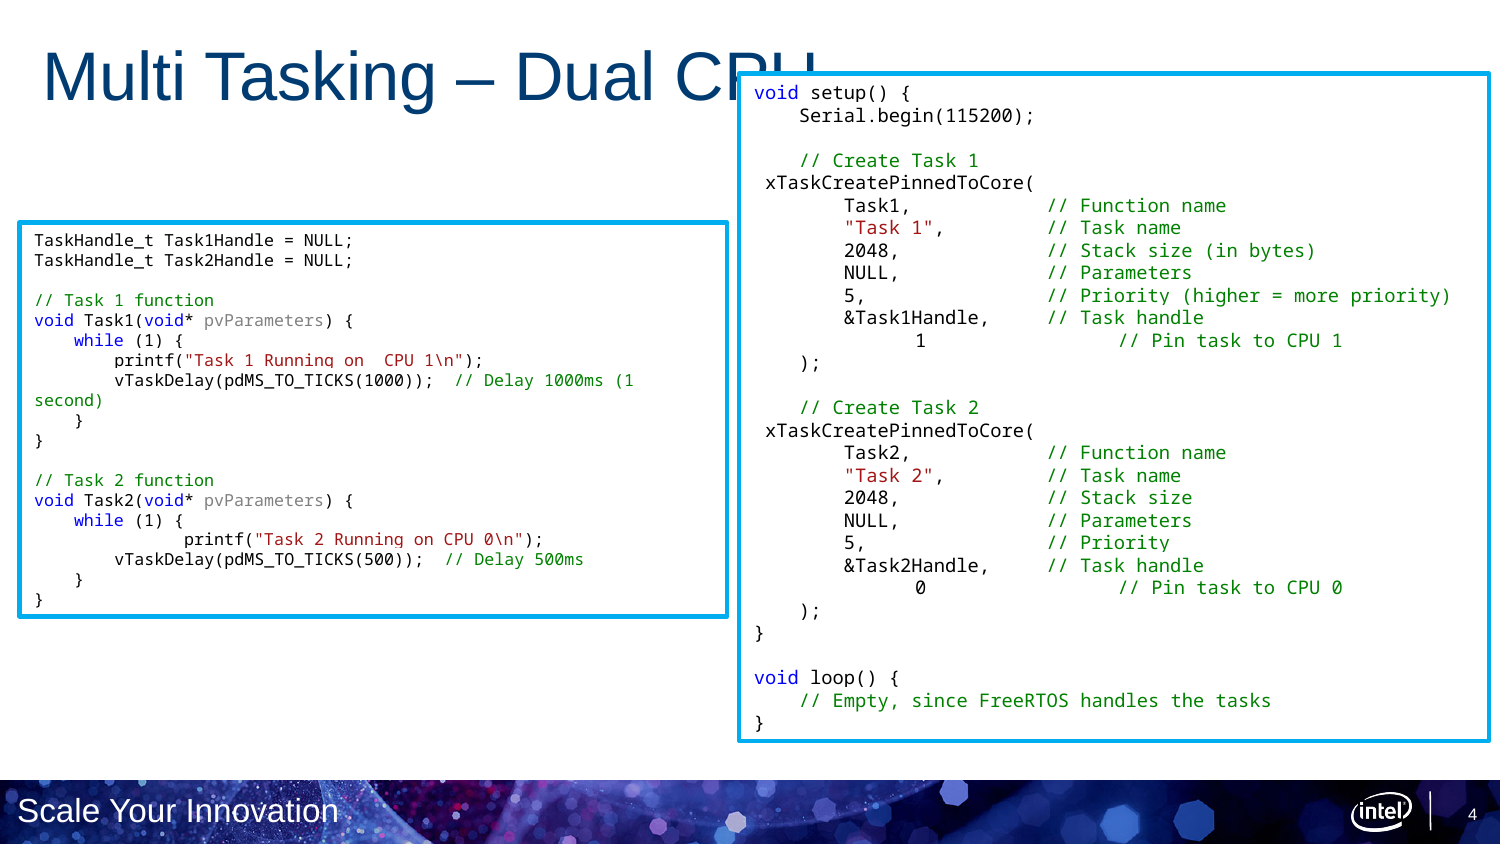

# Multi Tasking – Dual CPU
void setup() {
    Serial.begin(115200);

    // Create Task 1
 xTaskCreatePinnedToCore(
        Task1,            // Function name
        "Task 1",         // Task name
        2048,             // Stack size (in bytes)
        NULL,             // Parameters
        5,                // Priority (higher = more priority)
        &Task1Handle,     // Task handle
	 1                 // Pin task to CPU 1
    );

    // Create Task 2
 xTaskCreatePinnedToCore(
        Task2,            // Function name
        "Task 2",         // Task name
        2048,             // Stack size
        NULL,             // Parameters
        5,                // Priority
        &Task2Handle,     // Task handle
	 0                 // Pin task to CPU 0
    );
}

void loop() {
    // Empty, since FreeRTOS handles the tasks
}

TaskHandle_t Task1Handle = NULL;
TaskHandle_t Task2Handle = NULL;

// Task 1 function
void Task1(void* pvParameters) {
    while (1) {
        printf("Task 1 Running on  CPU 1\n");
        vTaskDelay(pdMS_TO_TICKS(1000));  // Delay 1000ms (1 second)
    }
}

// Task 2 function
void Task2(void* pvParameters) {
    while (1) {
 	printf("Task 2 Running on CPU 0\n");
        vTaskDelay(pdMS_TO_TICKS(500));  // Delay 500ms
    }
}
4